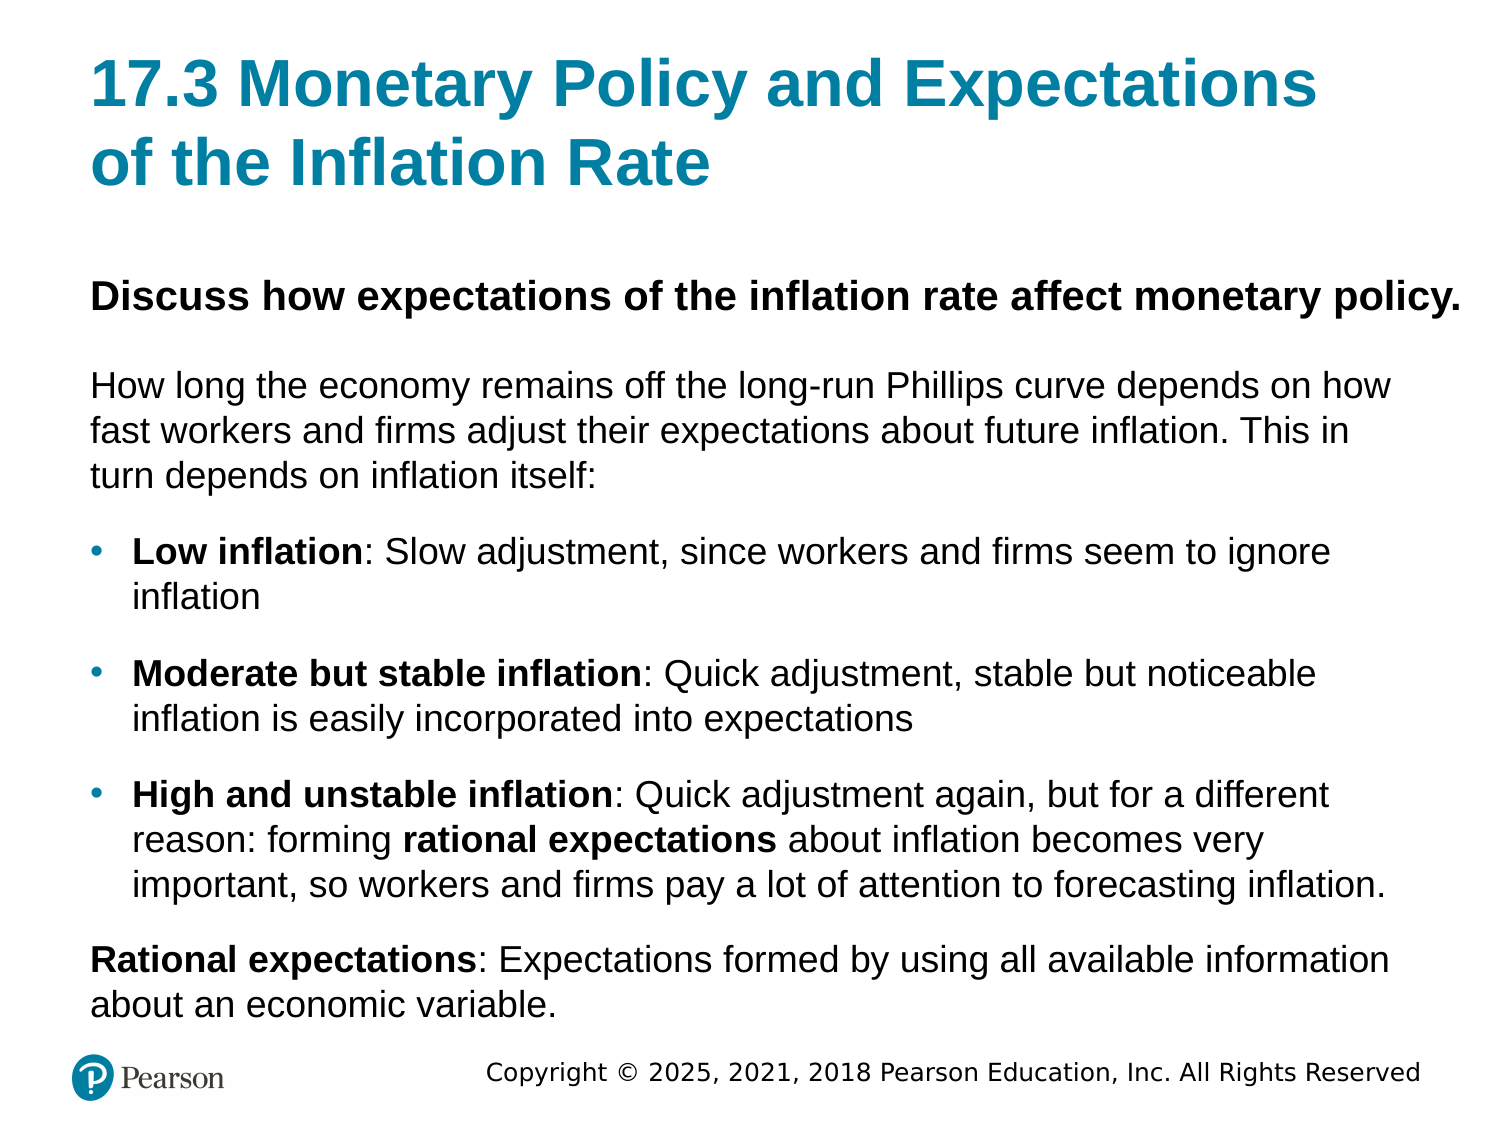

# 17.3 Monetary Policy and Expectations of the Inflation Rate
Discuss how expectations of the inflation rate affect monetary policy.
How long the economy remains off the long-run Phillips curve depends on how fast workers and firms adjust their expectations about future inflation. This in turn depends on inflation itself:
Low inflation: Slow adjustment, since workers and firms seem to ignore inflation
Moderate but stable inflation: Quick adjustment, stable but noticeable inflation is easily incorporated into expectations
High and unstable inflation: Quick adjustment again, but for a different reason: forming rational expectations about inflation becomes very important, so workers and firms pay a lot of attention to forecasting inflation.
Rational expectations: Expectations formed by using all available information about an economic variable.